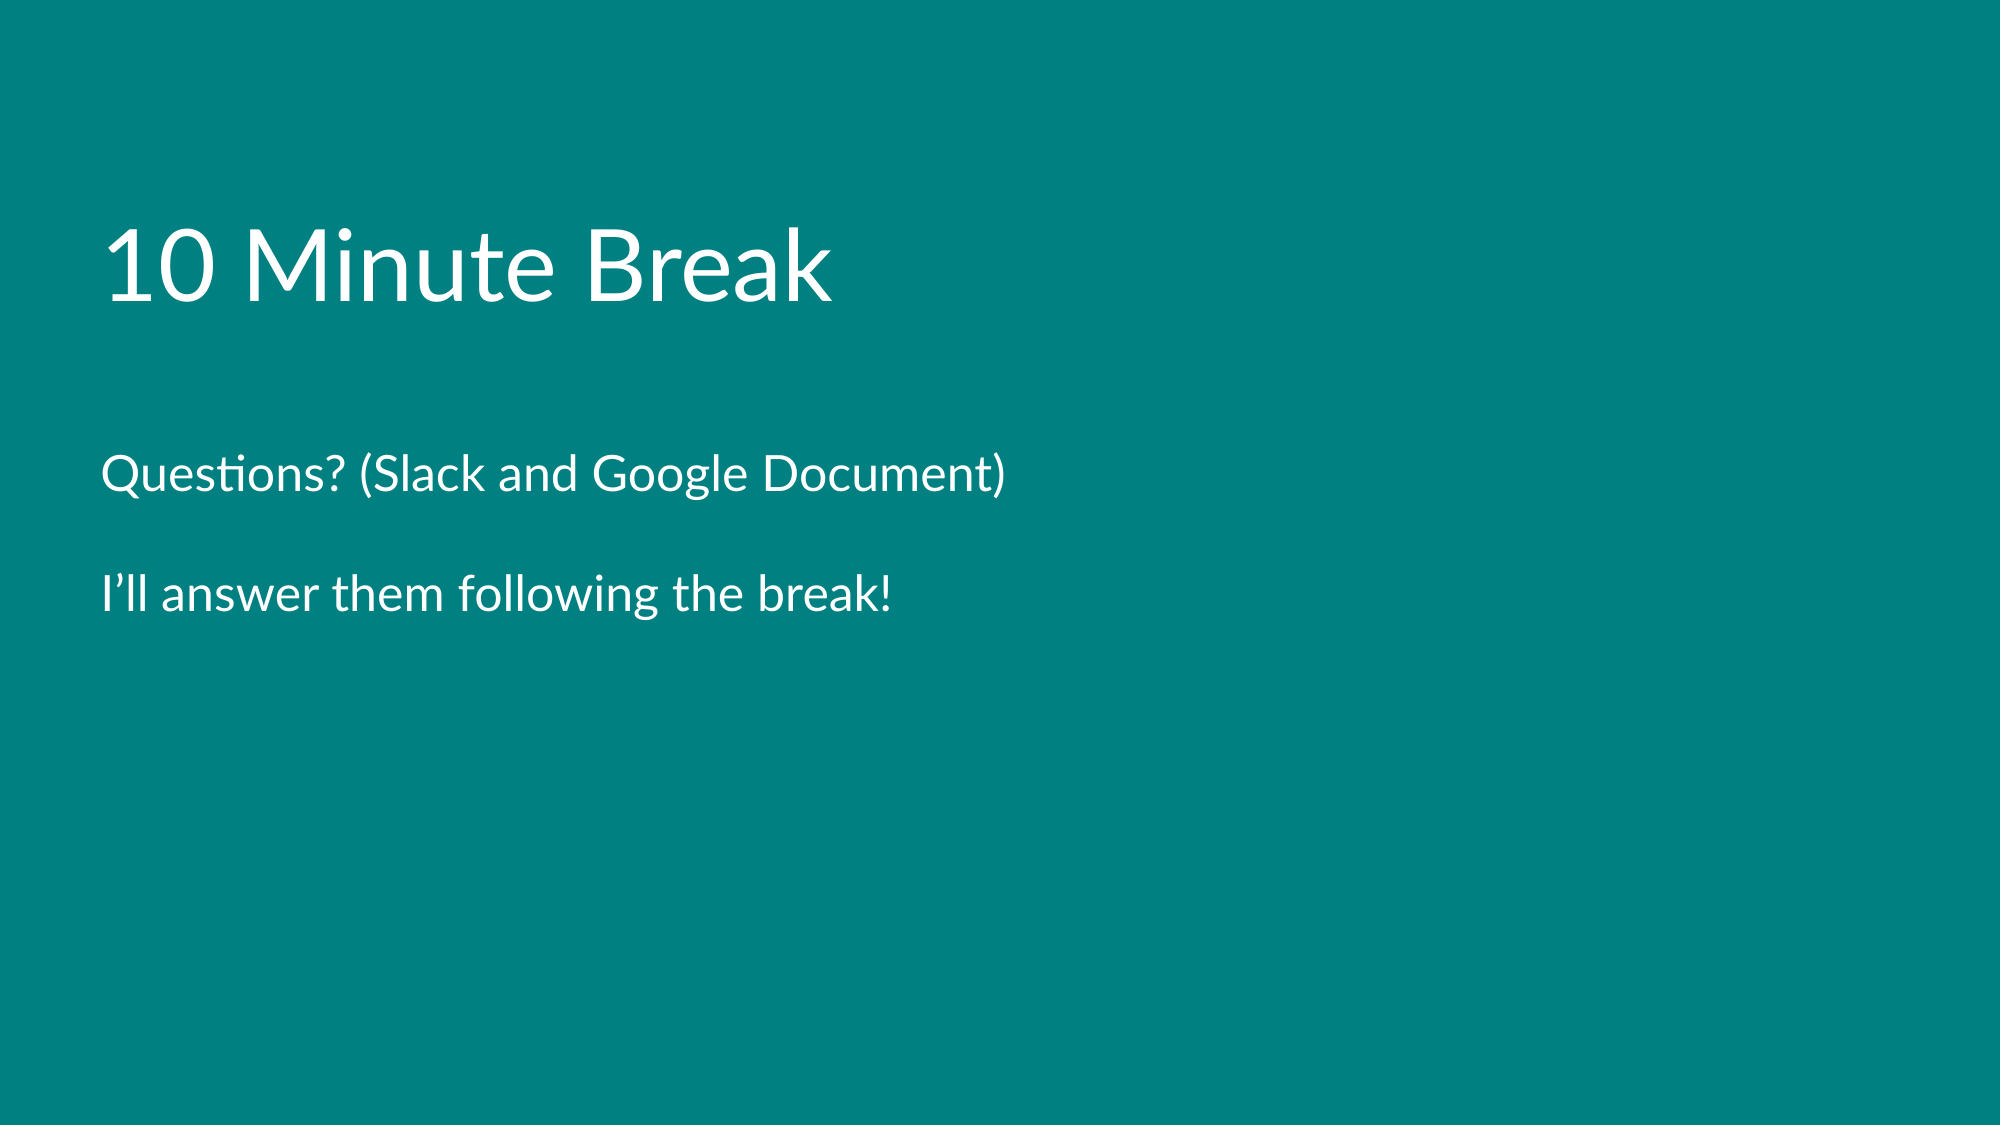

#
10 Minute Break

Questions? (Slack and Google Document)

I’ll answer them following the break!